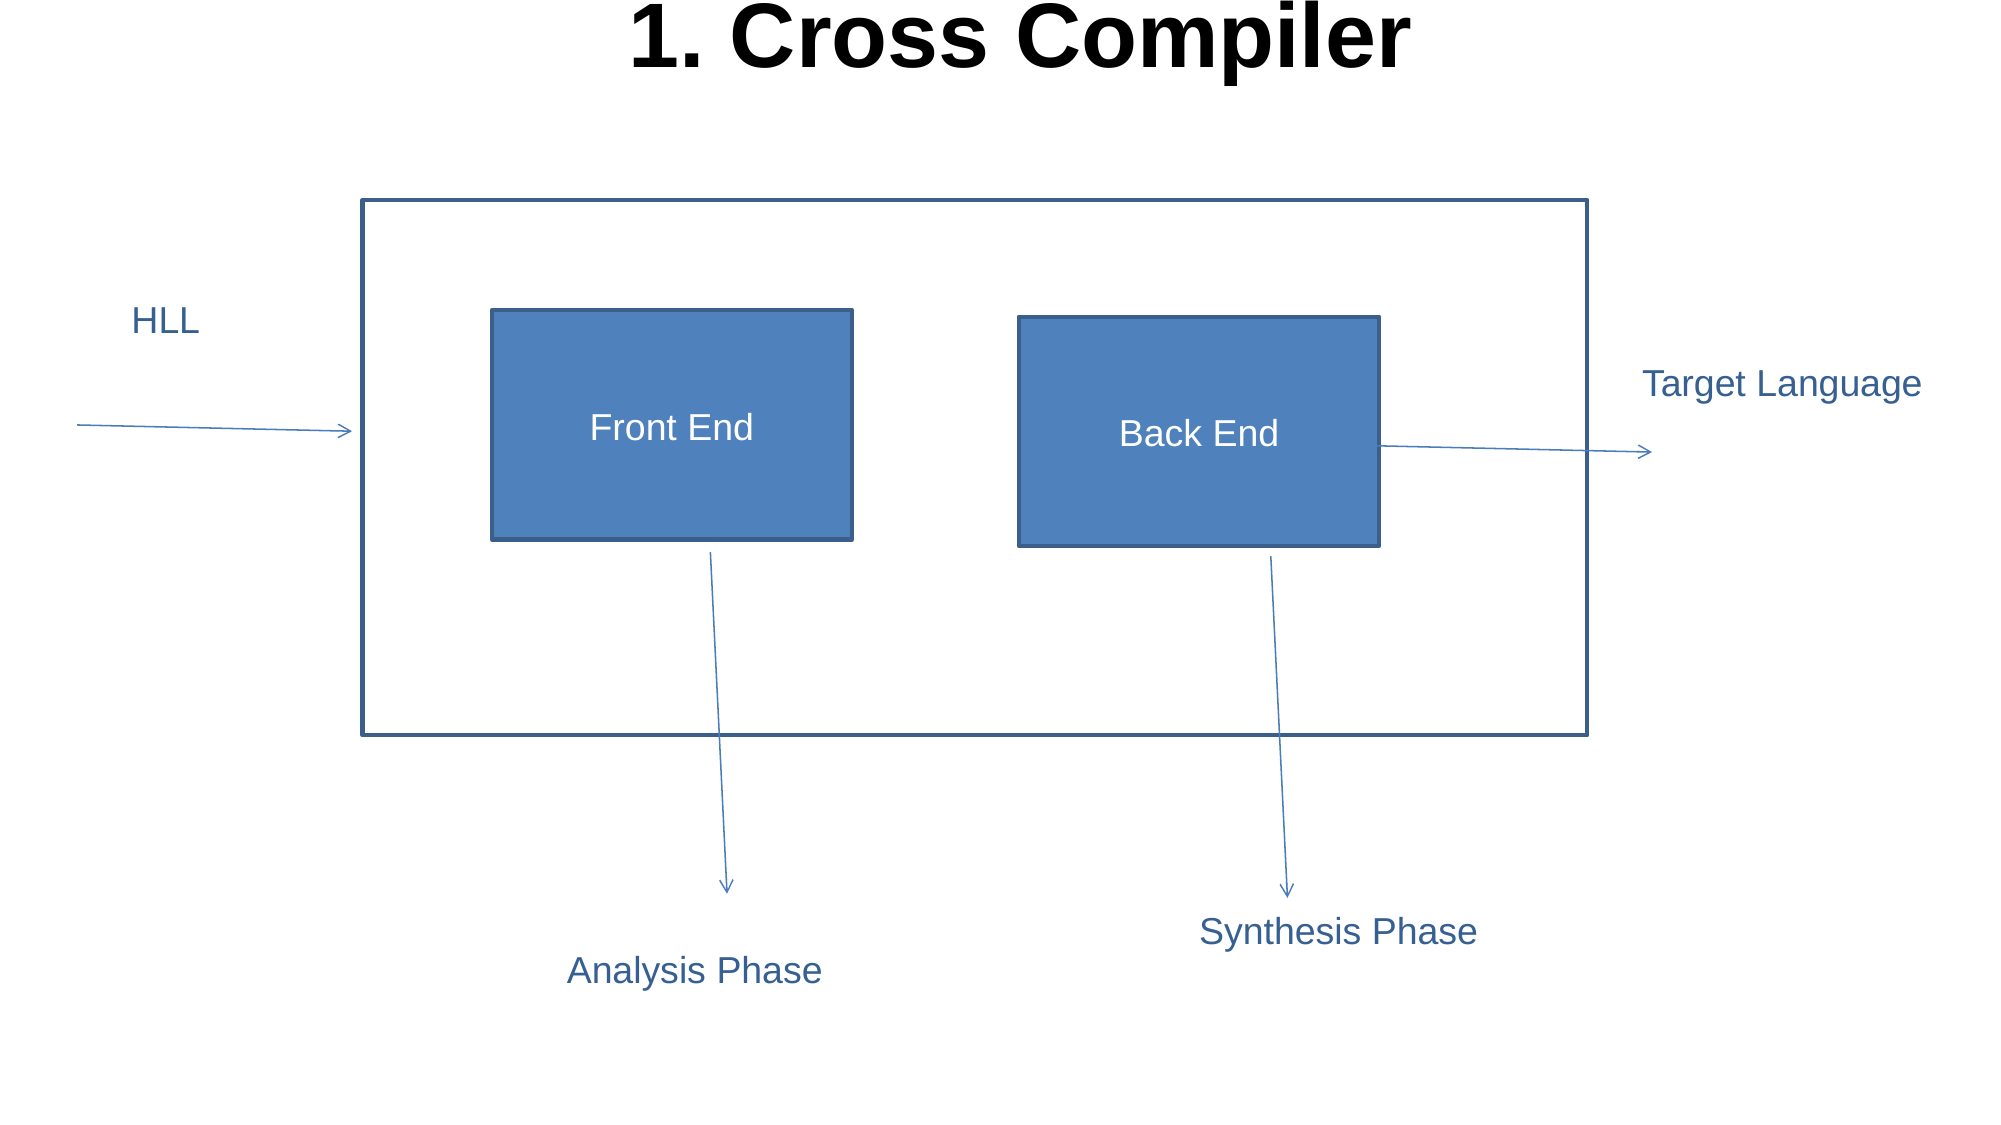

1. Cross Compiler

Linux
HLL
Target Language
Front End
Back End
Synthesis Phase
Analysis Phase